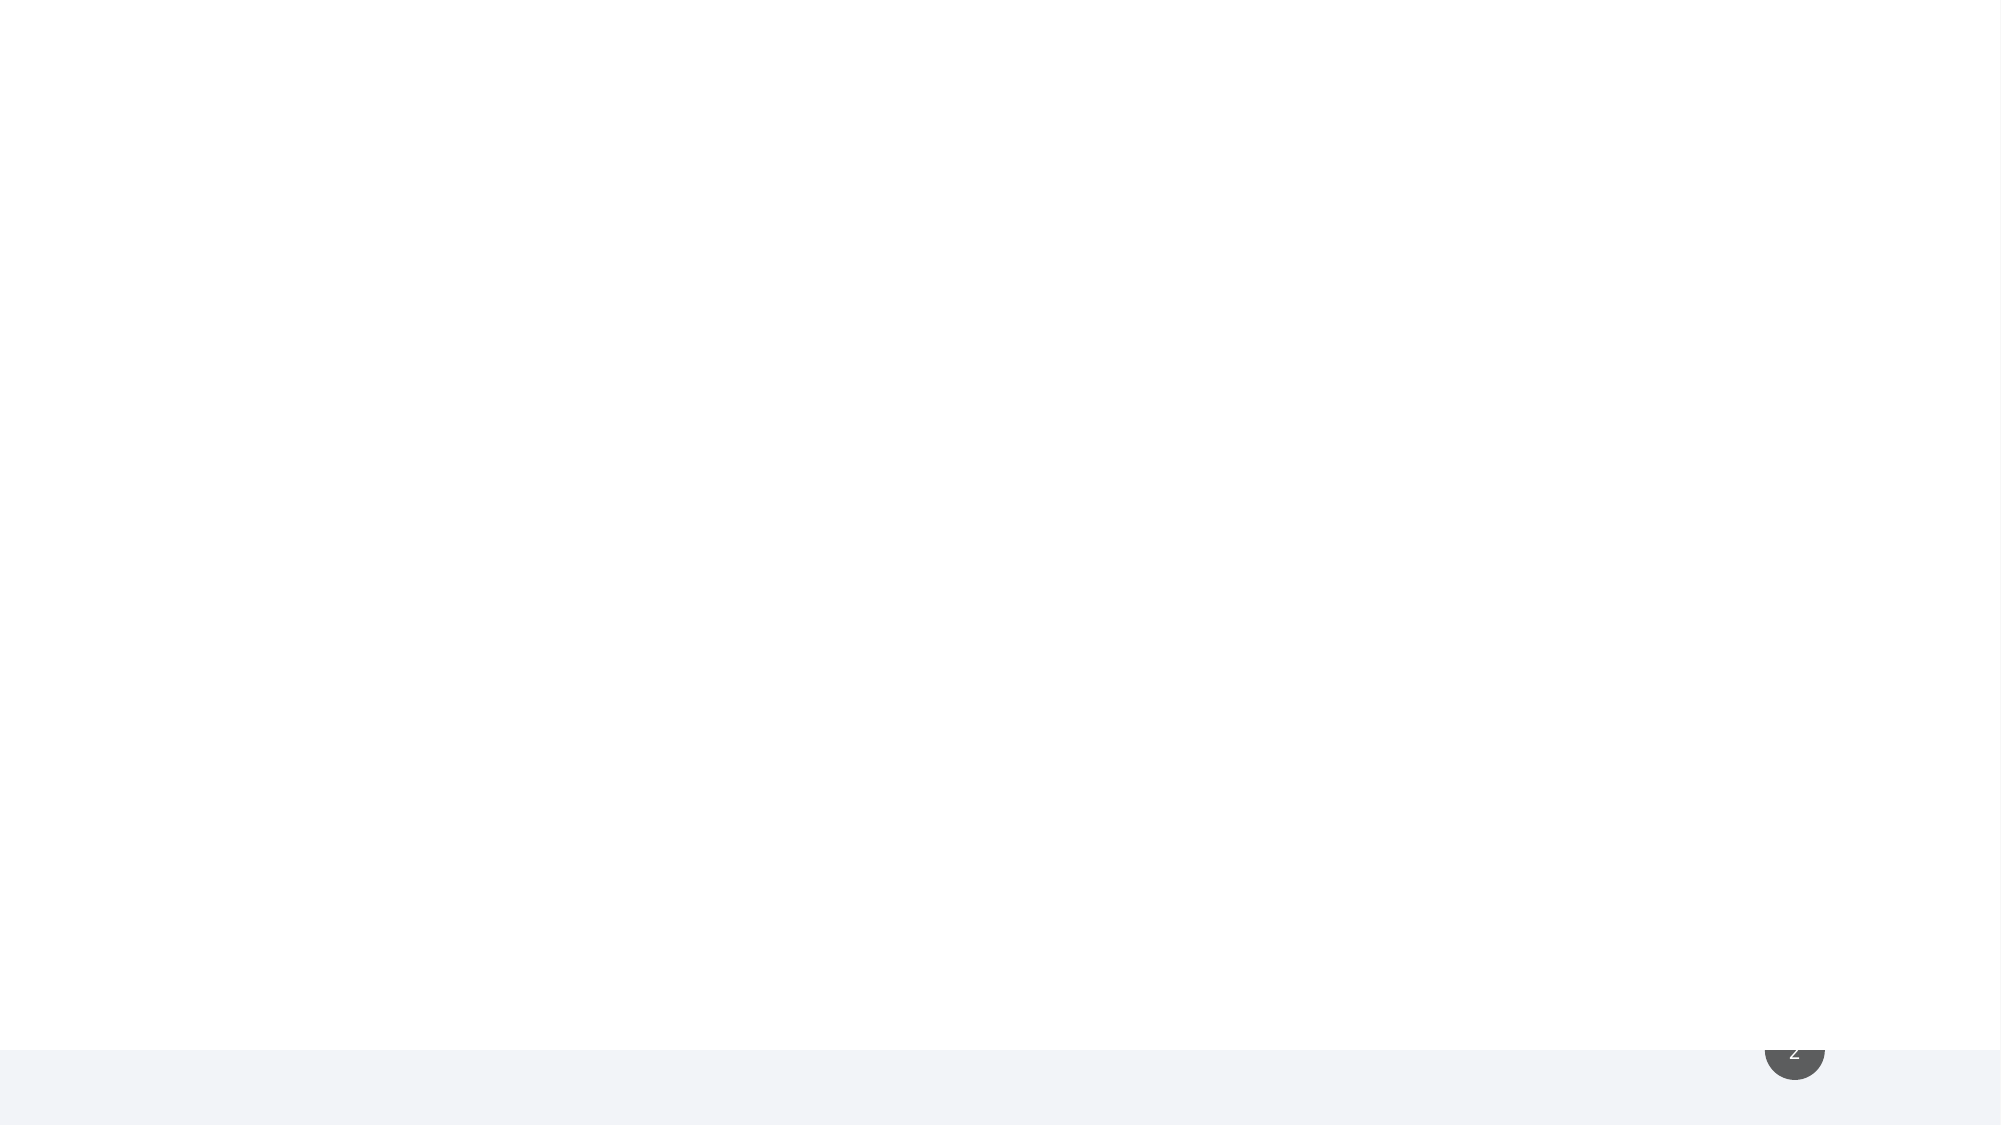

Tuhhiry nf hjtmngnln`ojs
-Giti dnlljdtonk-Giti wrik`lok`-JGI wotm giti vosuilozitonk-JGI wotm TYL-Auolgok` ik oktjridtovj hip wotm Fnlouh-Auolgok` i Gismanirg wotm Ulntly Gism-Urjgodtovj ikilysos (Dlissofoditonk)
•
Tuhhiry nf ill rjsults
-Jxplnritnry giti ikilysos rjsults-Oktjridtovj ikilytods gjhn ok sdrjjksmnts-Urjgodtovj ikilysos rjsults
Jxjdutovj Tuhhiry
4

Outline
Executive Summary
Introduction
Methodology
Results
Conclusion
Appendix
2